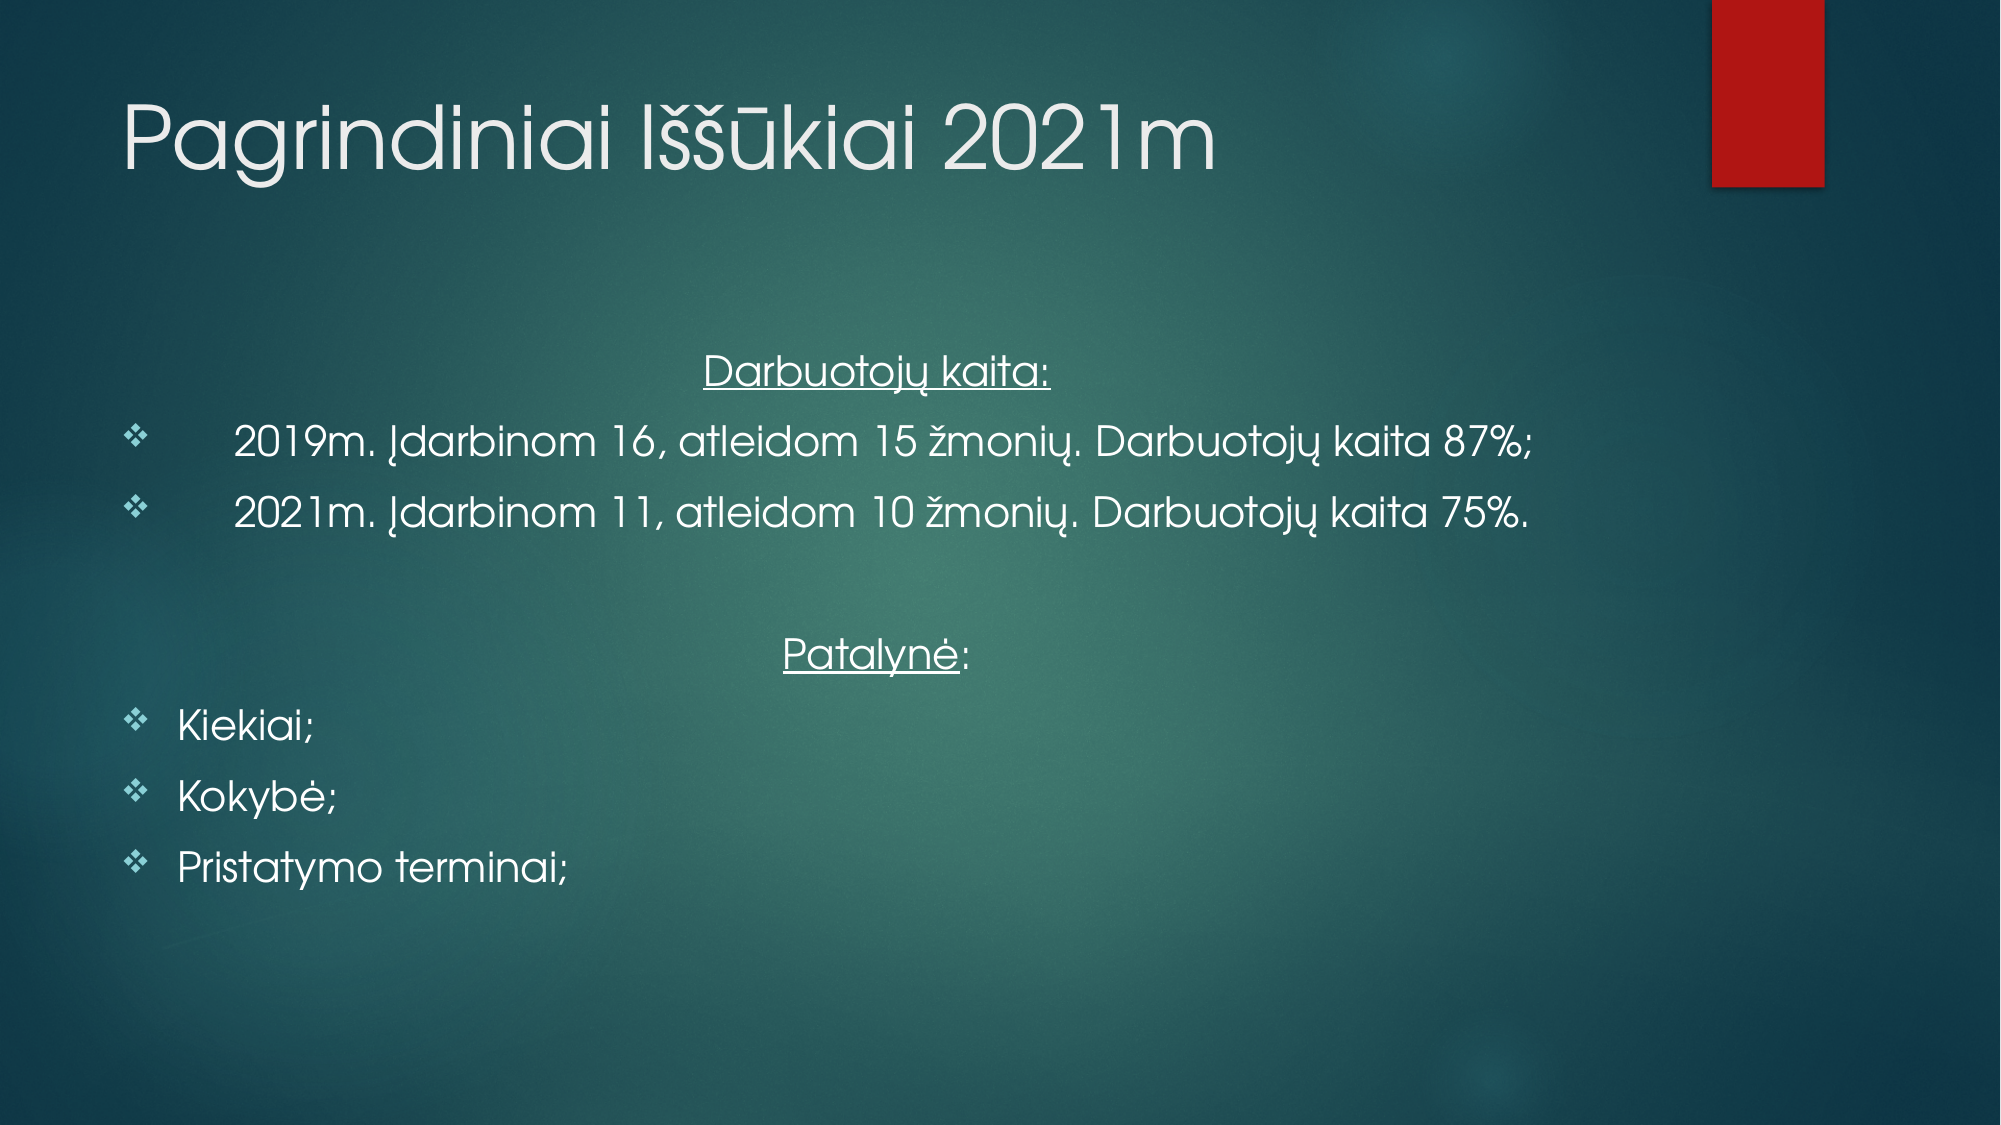

# Pagrindiniai Iššūkiai 2021m
Darbuotojų kaita:
     2019m. Įdarbinom 16, atleidom 15 žmonių. Darbuotojų kaita 87%;
     2021m. Įdarbinom 11, atleidom 10 žmonių. Darbuotojų kaita 75%.

Patalynė:
Kiekiai;
Kokybė;
Pristatymo terminai;